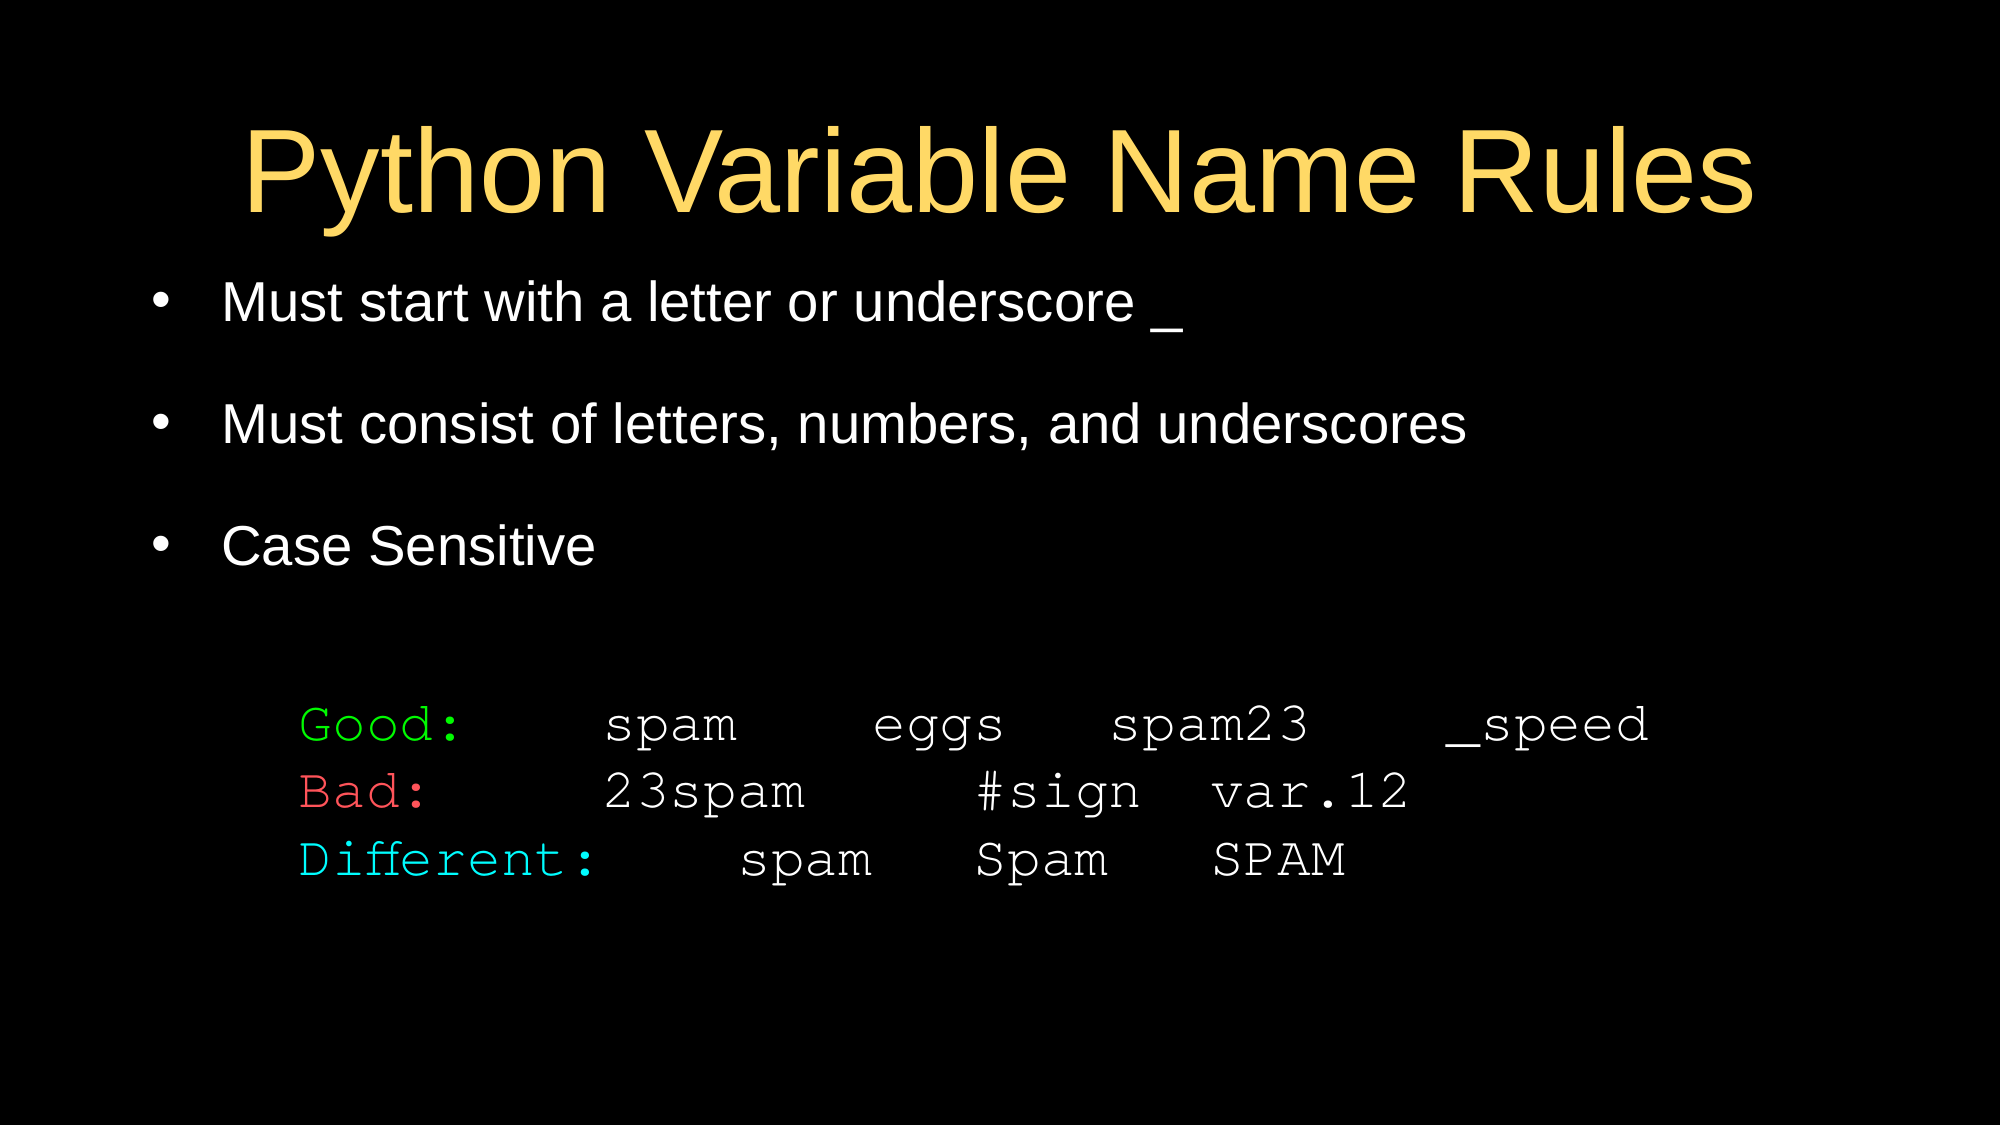

# Python Variable Name Rules
Must start with a letter or underscore _
Must consist of letters, numbers, and underscores
Case Sensitive
Good:    spam    eggs   spam23    _speed
Bad:     23spam     #sign  var.12
Different:    spam   Spam   SPAM